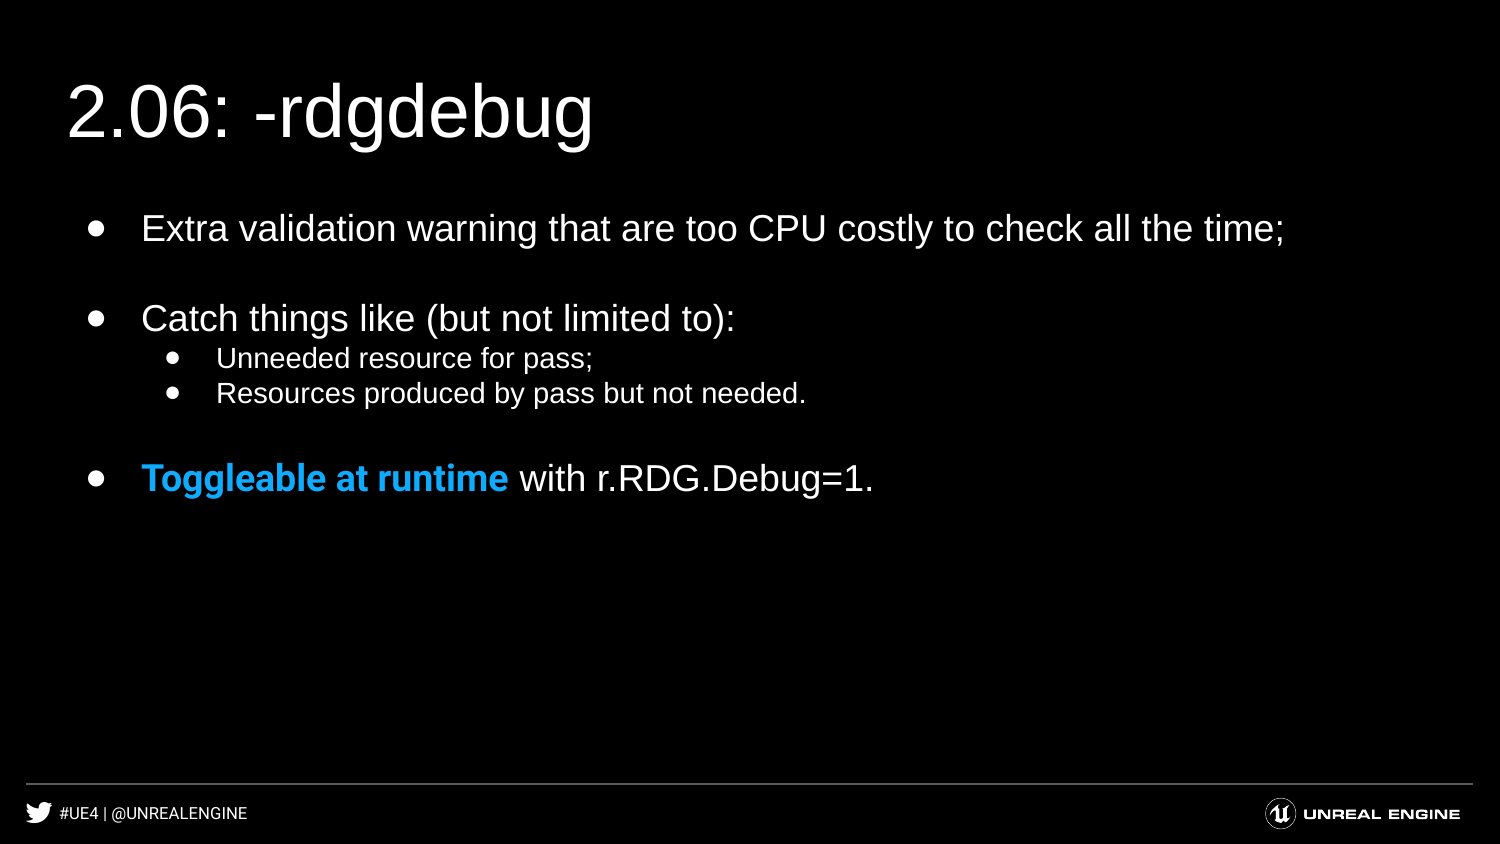

# 2.06: -rdgdebug
Extra validation warning that are too CPU costly to check all the time;
Catch things like (but not limited to):
Unneeded resource for pass;
Resources produced by pass but not needed.

Toggleable at runtime with r.RDG.Debug=1.